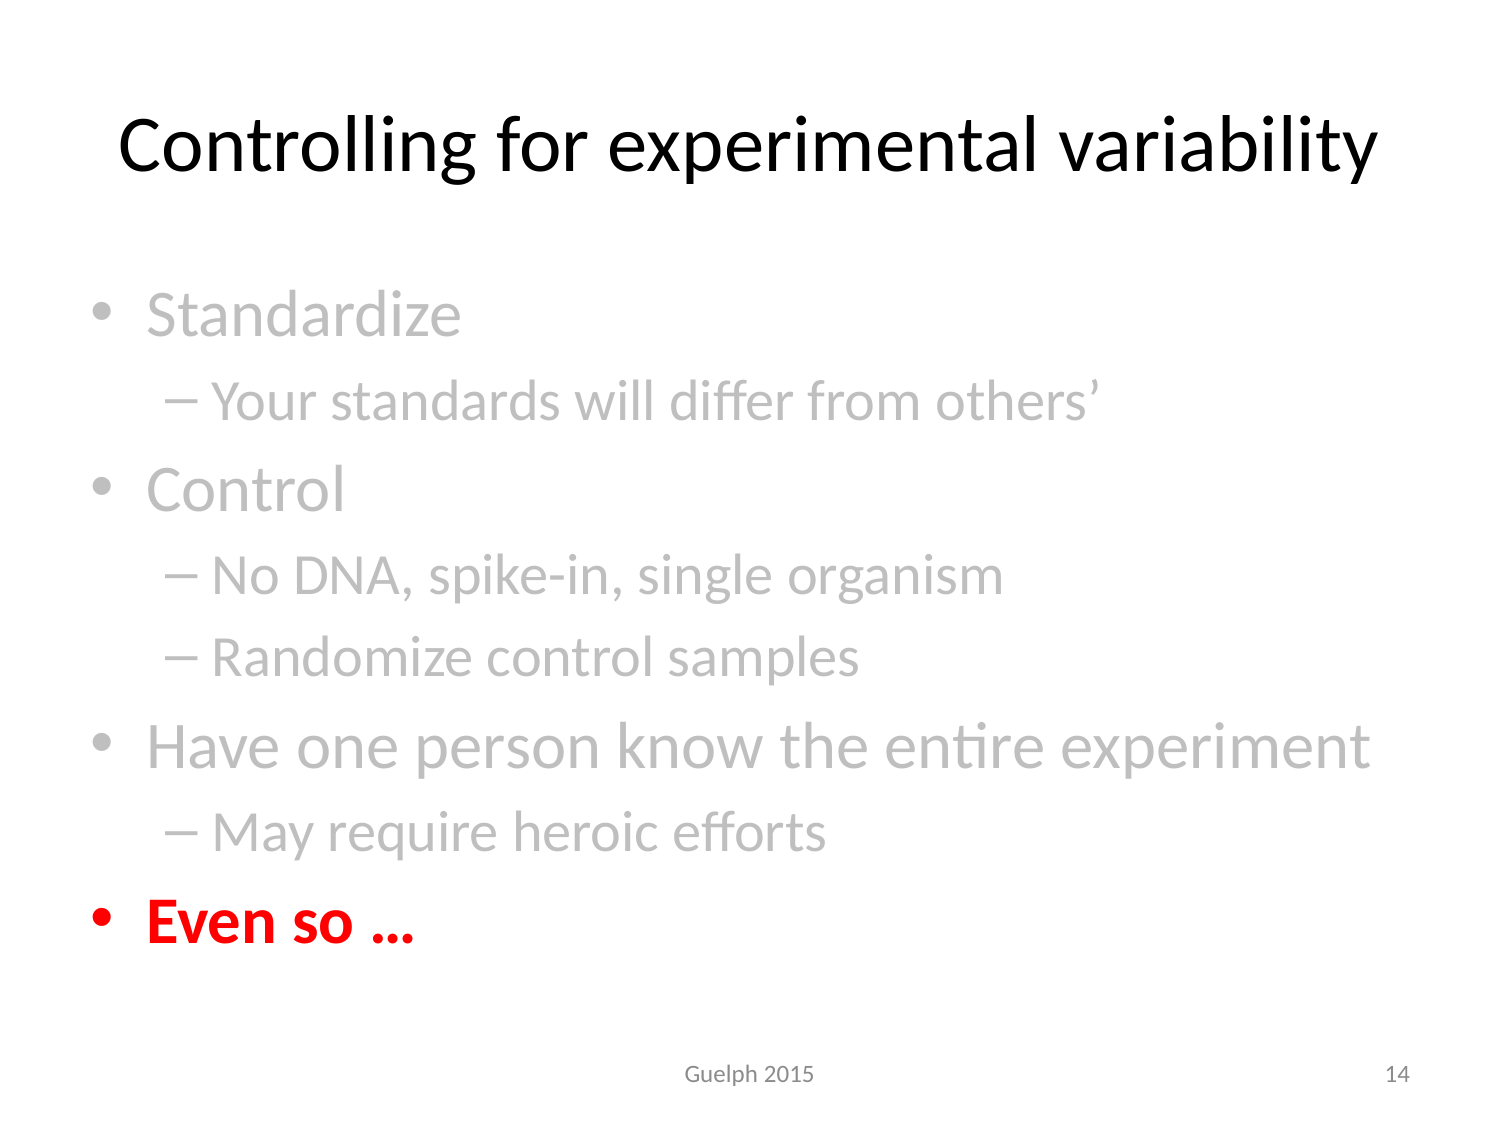

# Controlling for experimental variability
Standardize
Your standards will differ from others’
Control
No DNA, spike-in, single organism
Randomize control samples
Have one person know the entire experiment
May require heroic efforts
Even so …
Guelph 2015
14